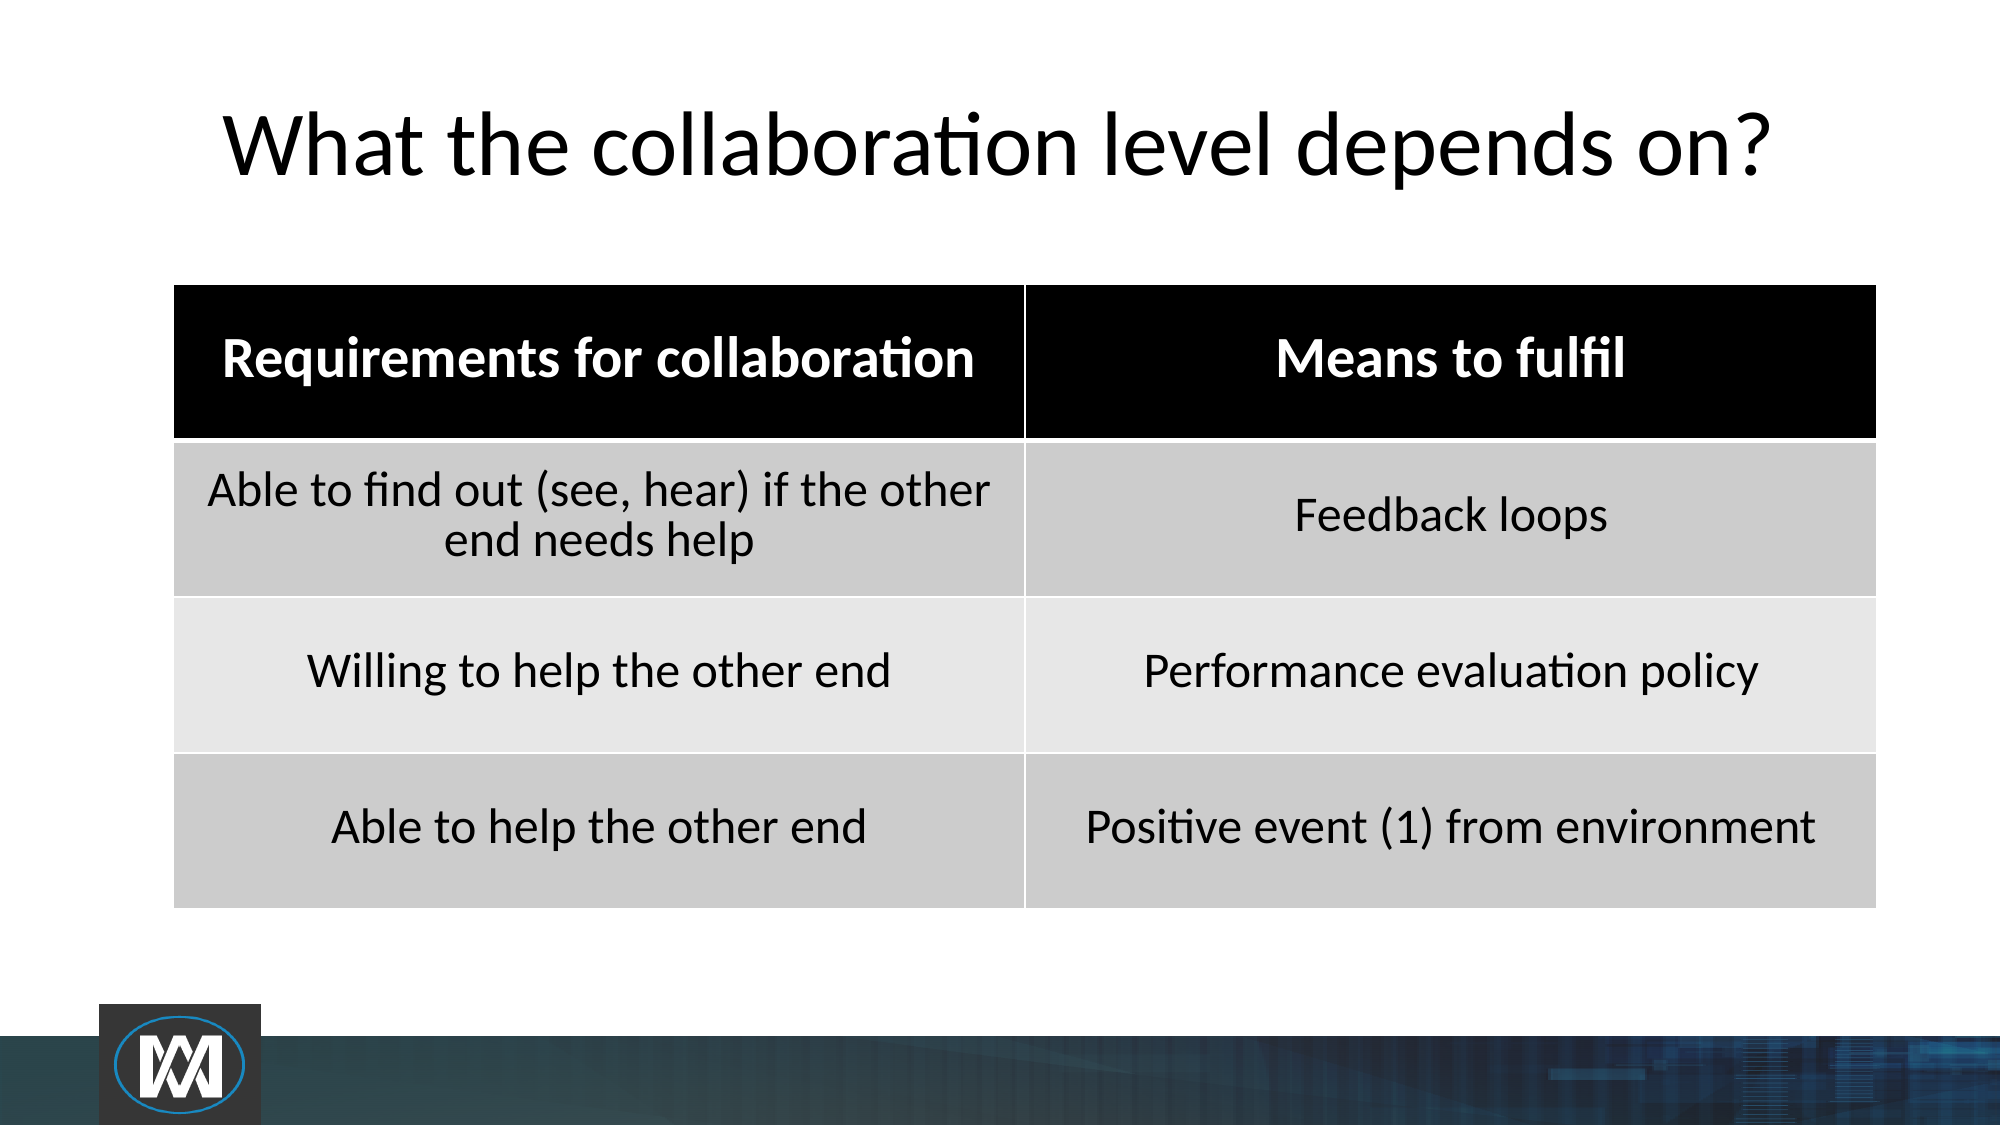

# What the collaboration level depends on?
| Requirements for collaboration | Means to fulfil |
| --- | --- |
| Able to find out (see, hear) if the other end needs help | Feedback loops |
| Willing to help the other end | Performance evaluation policy |
| Able to help the other end | Positive event (1) from environment |